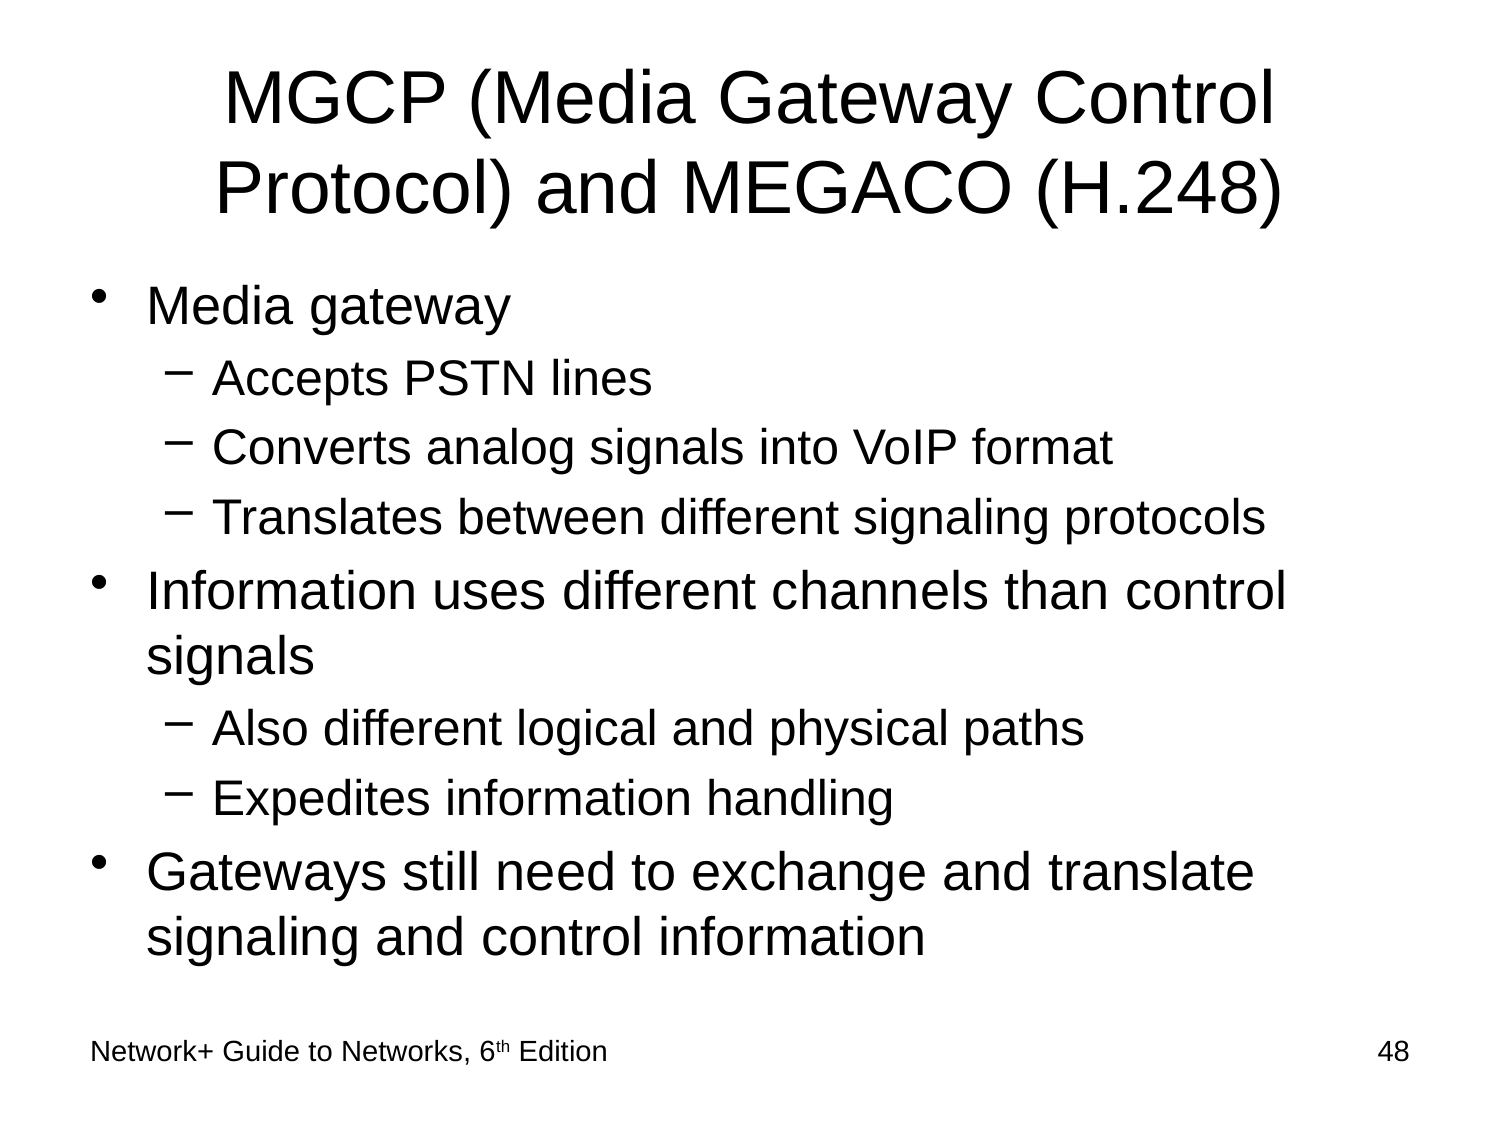

# MGCP (Media Gateway Control Protocol) and MEGACO (H.248)
Media gateway
Accepts PSTN lines
Converts analog signals into VoIP format
Translates between different signaling protocols
Information uses different channels than control signals
Also different logical and physical paths
Expedites information handling
Gateways still need to exchange and translate signaling and control information
Network+ Guide to Networks, 6th Edition
48